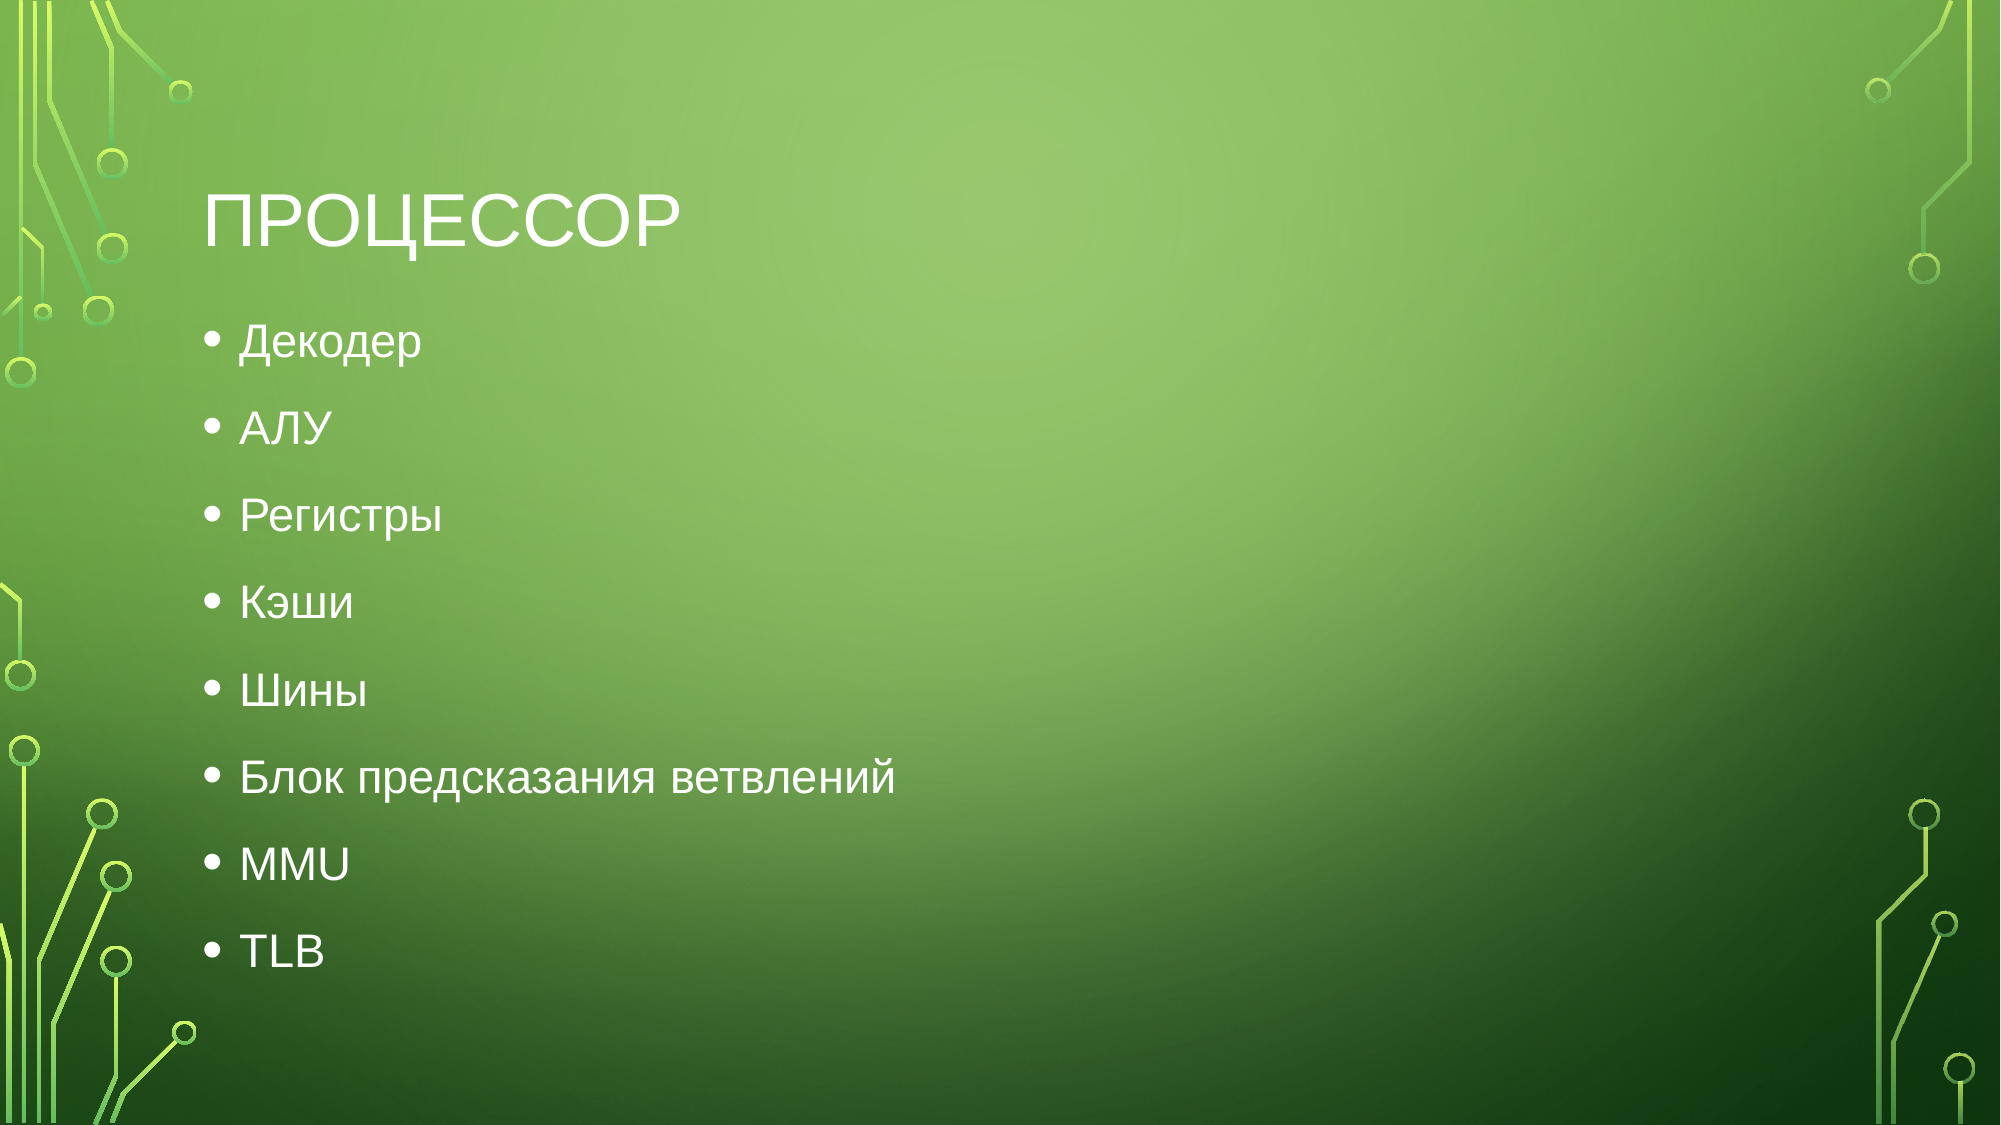

# ПРОЦЕССОР
Декодер
АЛУ
Регистры
Кэши
Шины
Блок предсказания ветвлений
MMU
TLB